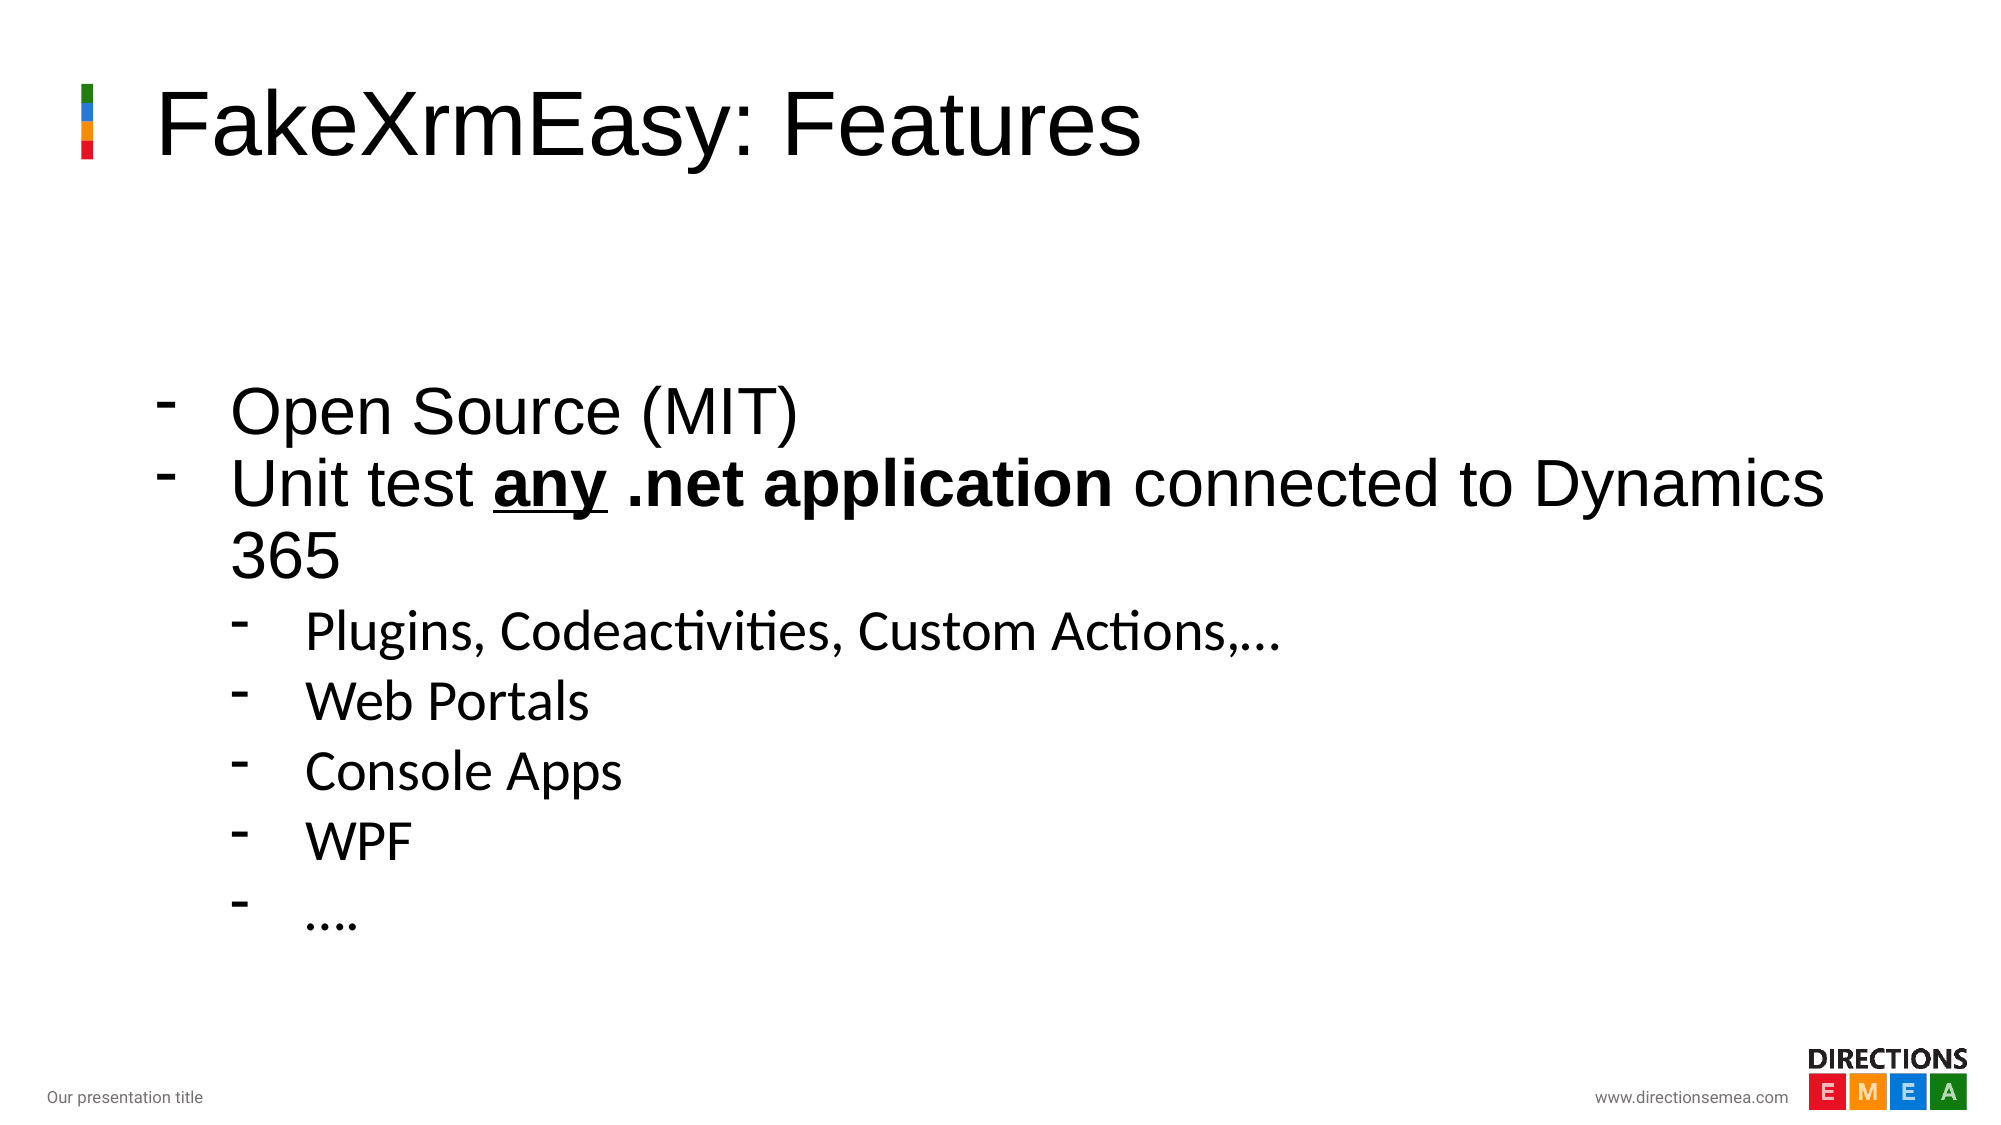

# FakeXrmEasy: Features

Open Source (MIT)
Unit test any .net application connected to Dynamics 365
Plugins, Codeactivities, Custom Actions,…
Web Portals
Console Apps
WPF
….